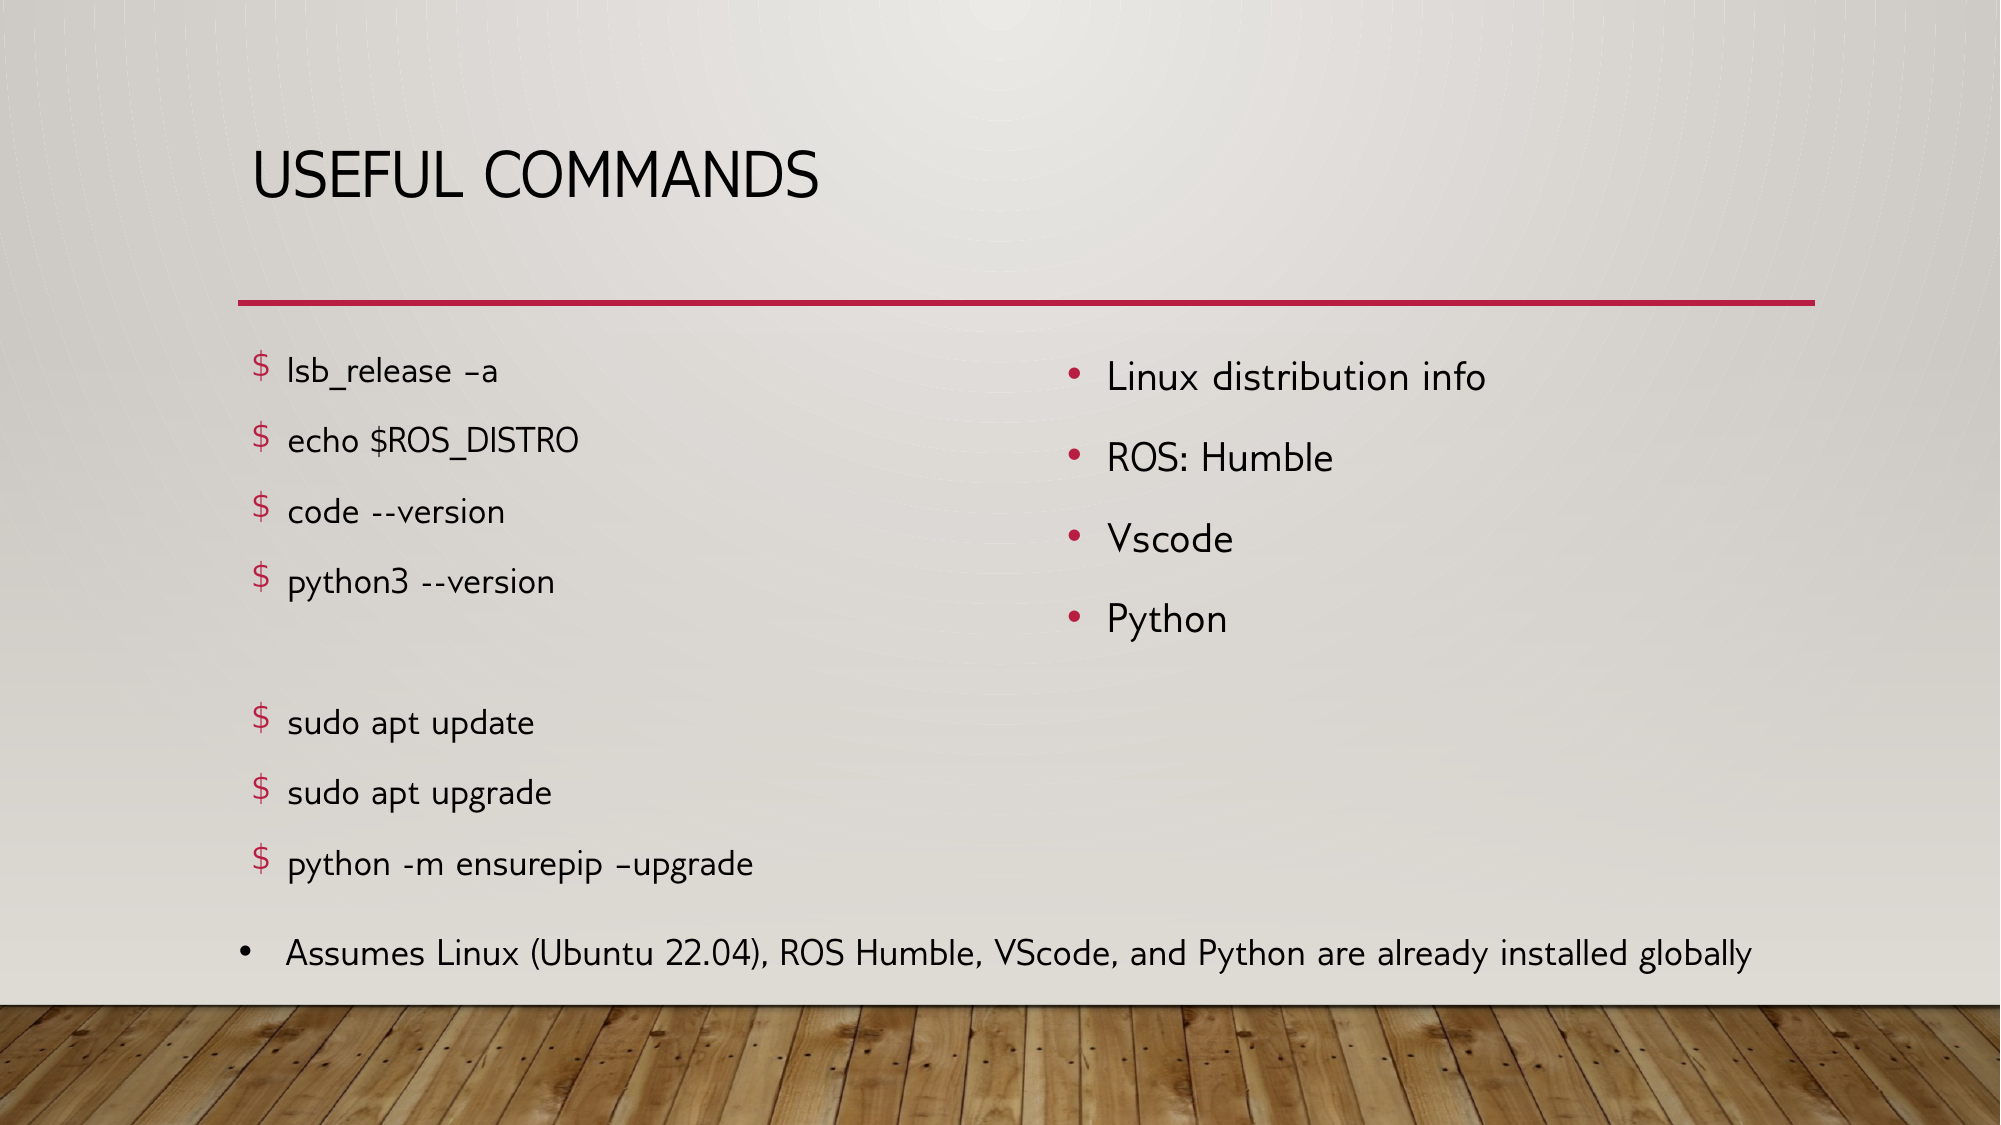

# Useful commands
lsb_release –a
echo $ROS_DISTRO
code --version
python3 --version

sudo apt update
sudo apt upgrade
python -m ensurepip –upgrade

Linux distribution info
ROS: Humble
Vscode
Python
Assumes Linux (Ubuntu 22.04), ROS Humble, VScode, and Python are already installed globally